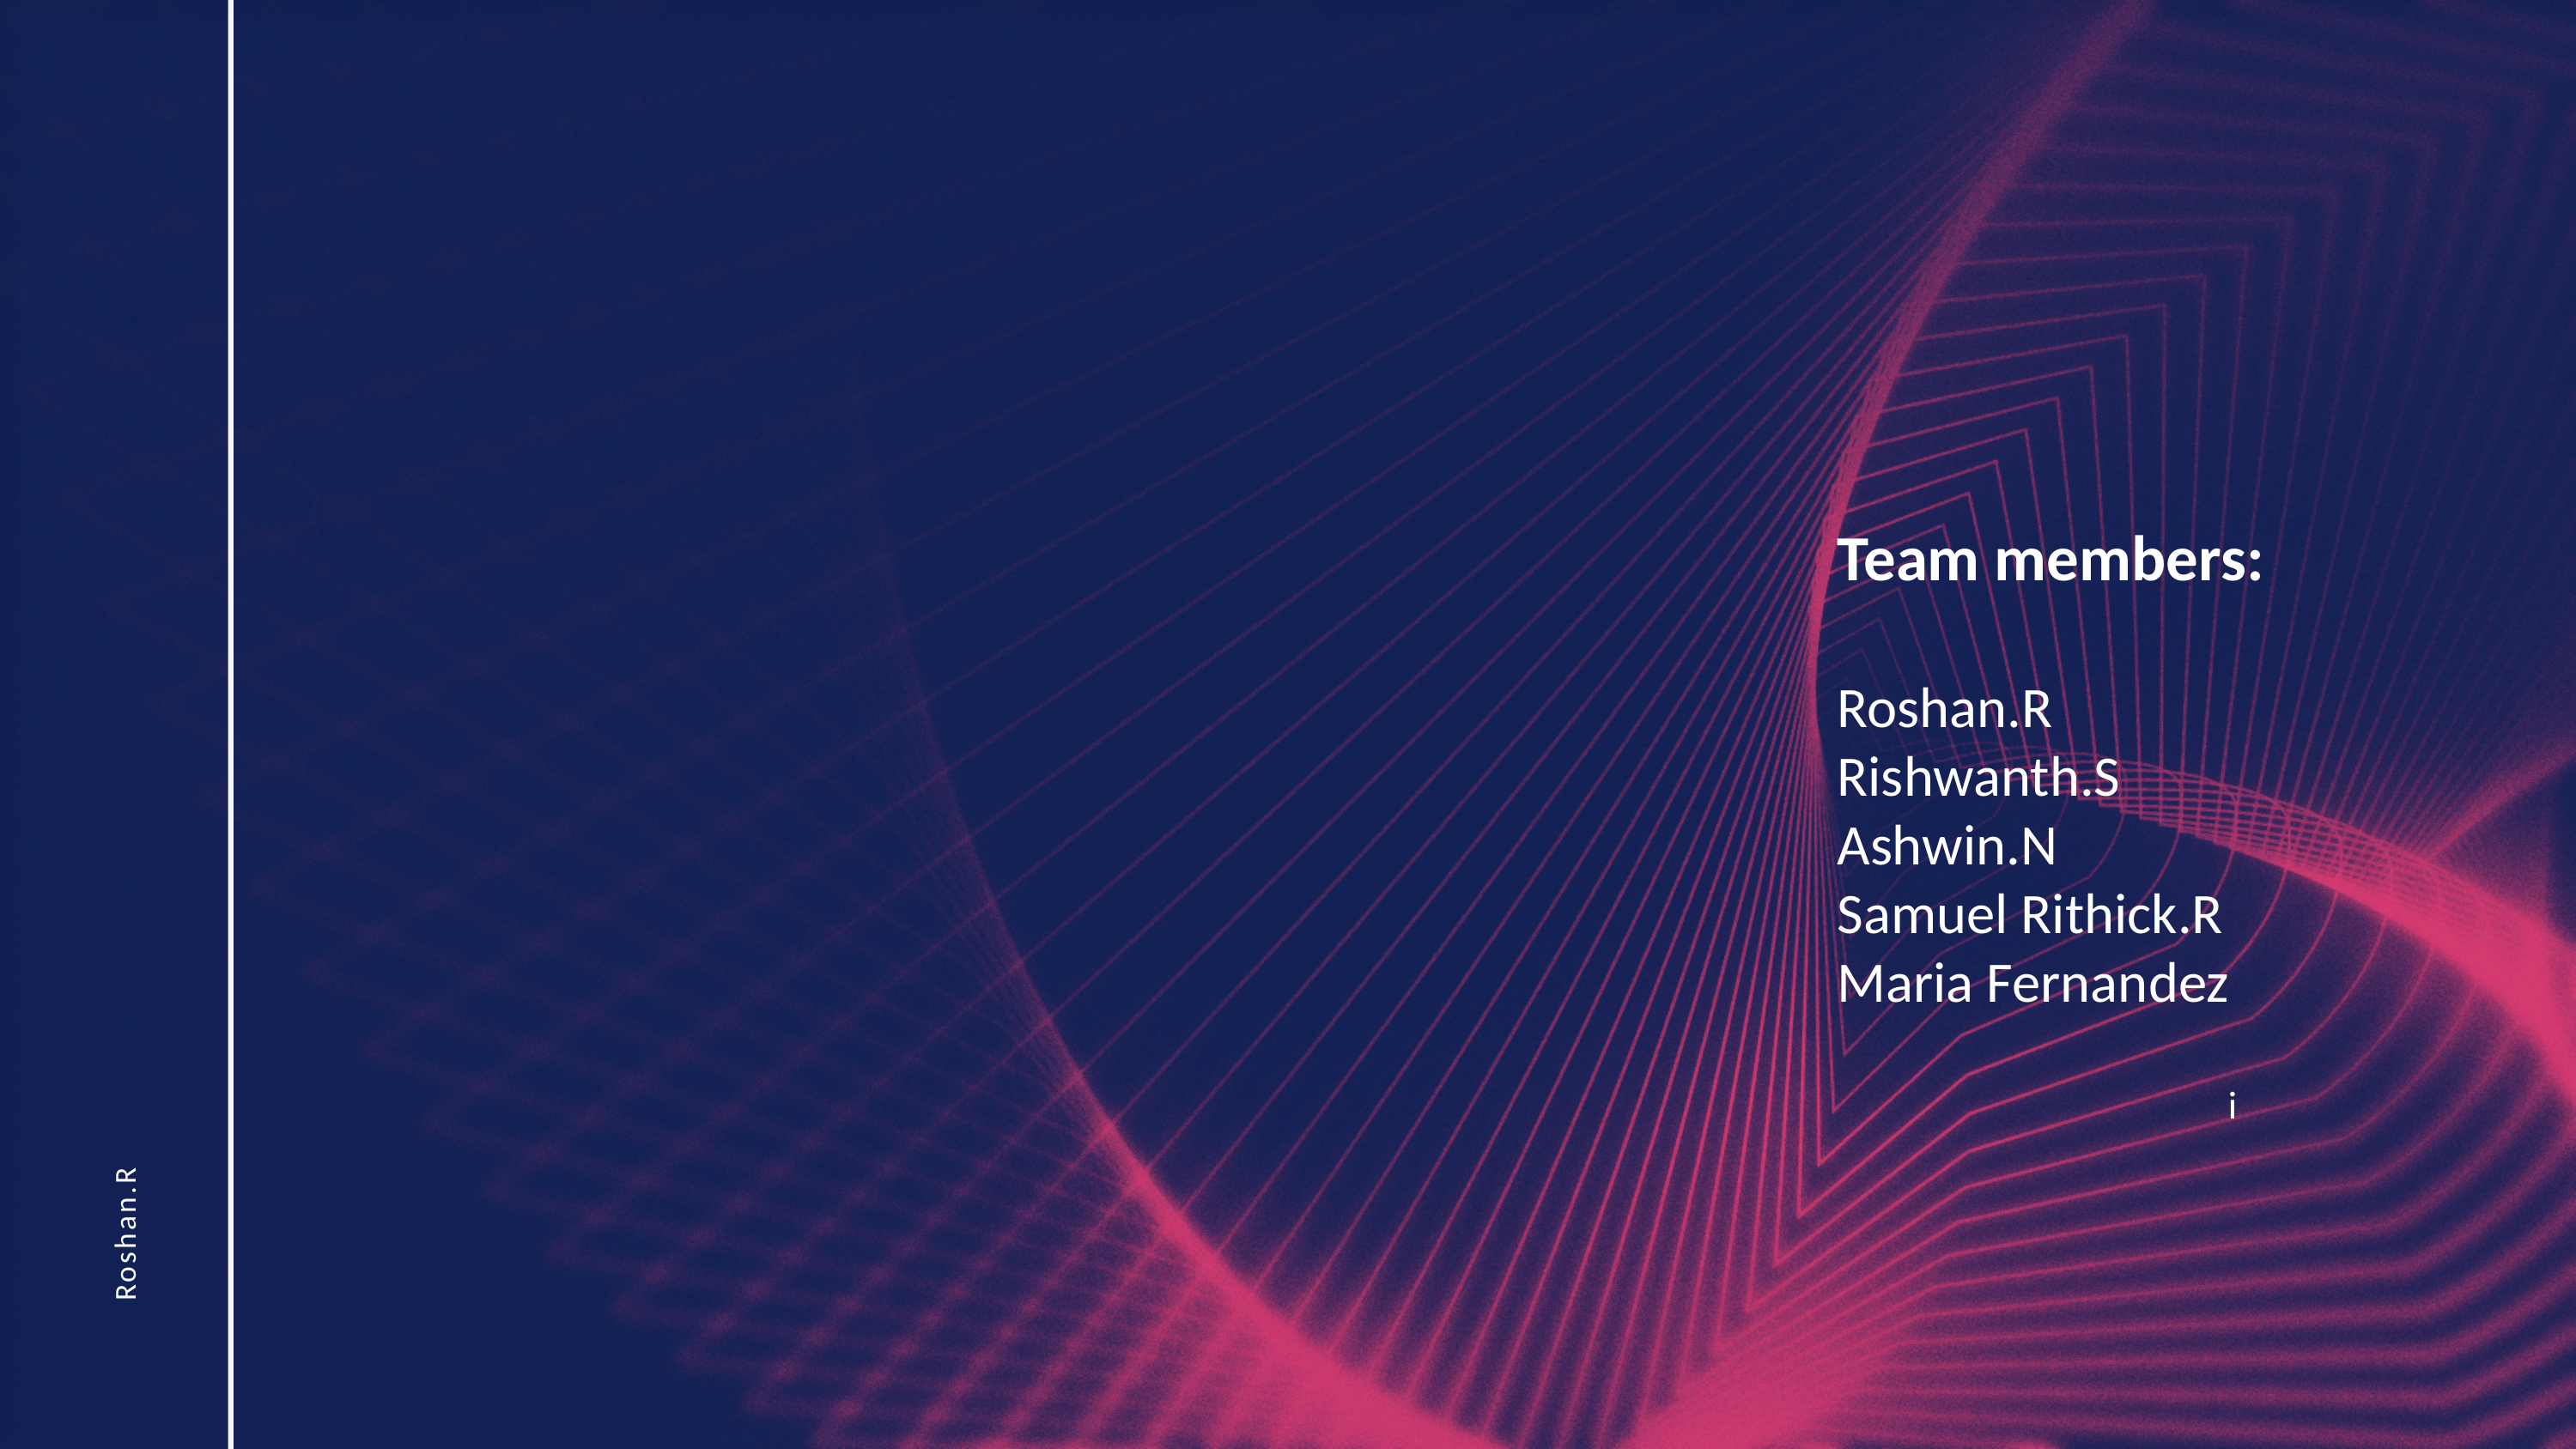

Team members:

Roshan.R
Rishwanth.S
Ashwin.N
Samuel Rithick.R
Maria Fernandez
Roshan.R
i